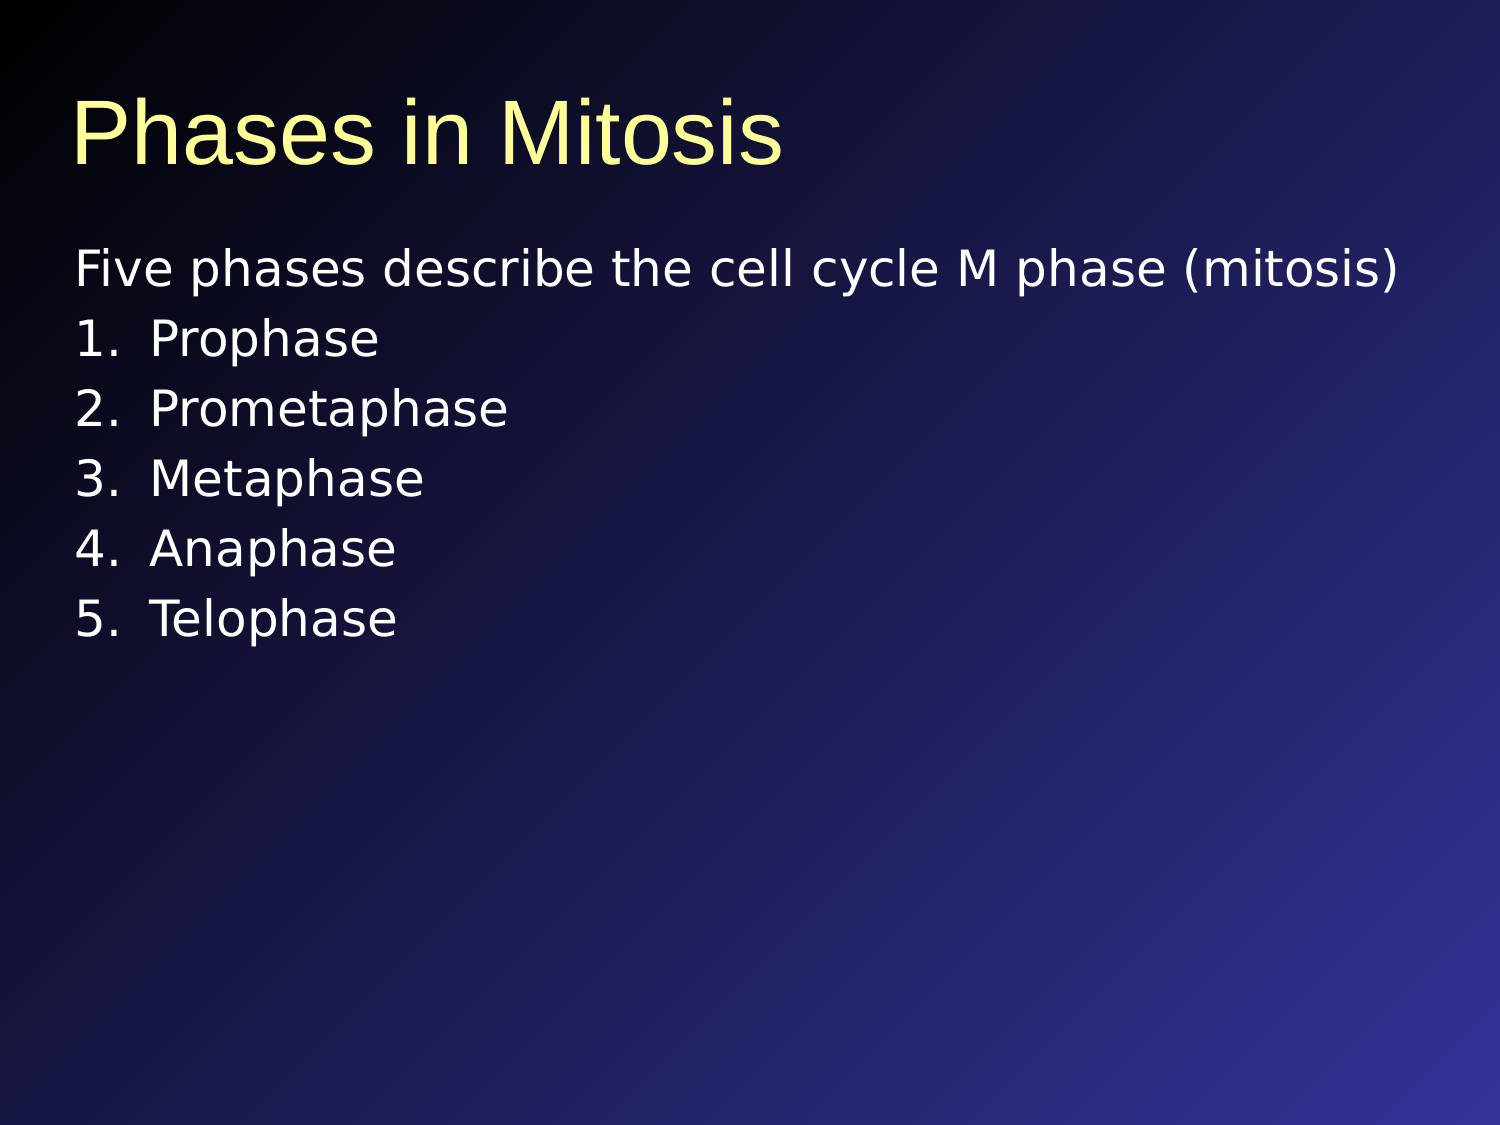

# Phases in Mitosis
Five phases describe the cell cycle M phase (mitosis)
Prophase
Prometaphase
Metaphase
Anaphase
Telophase